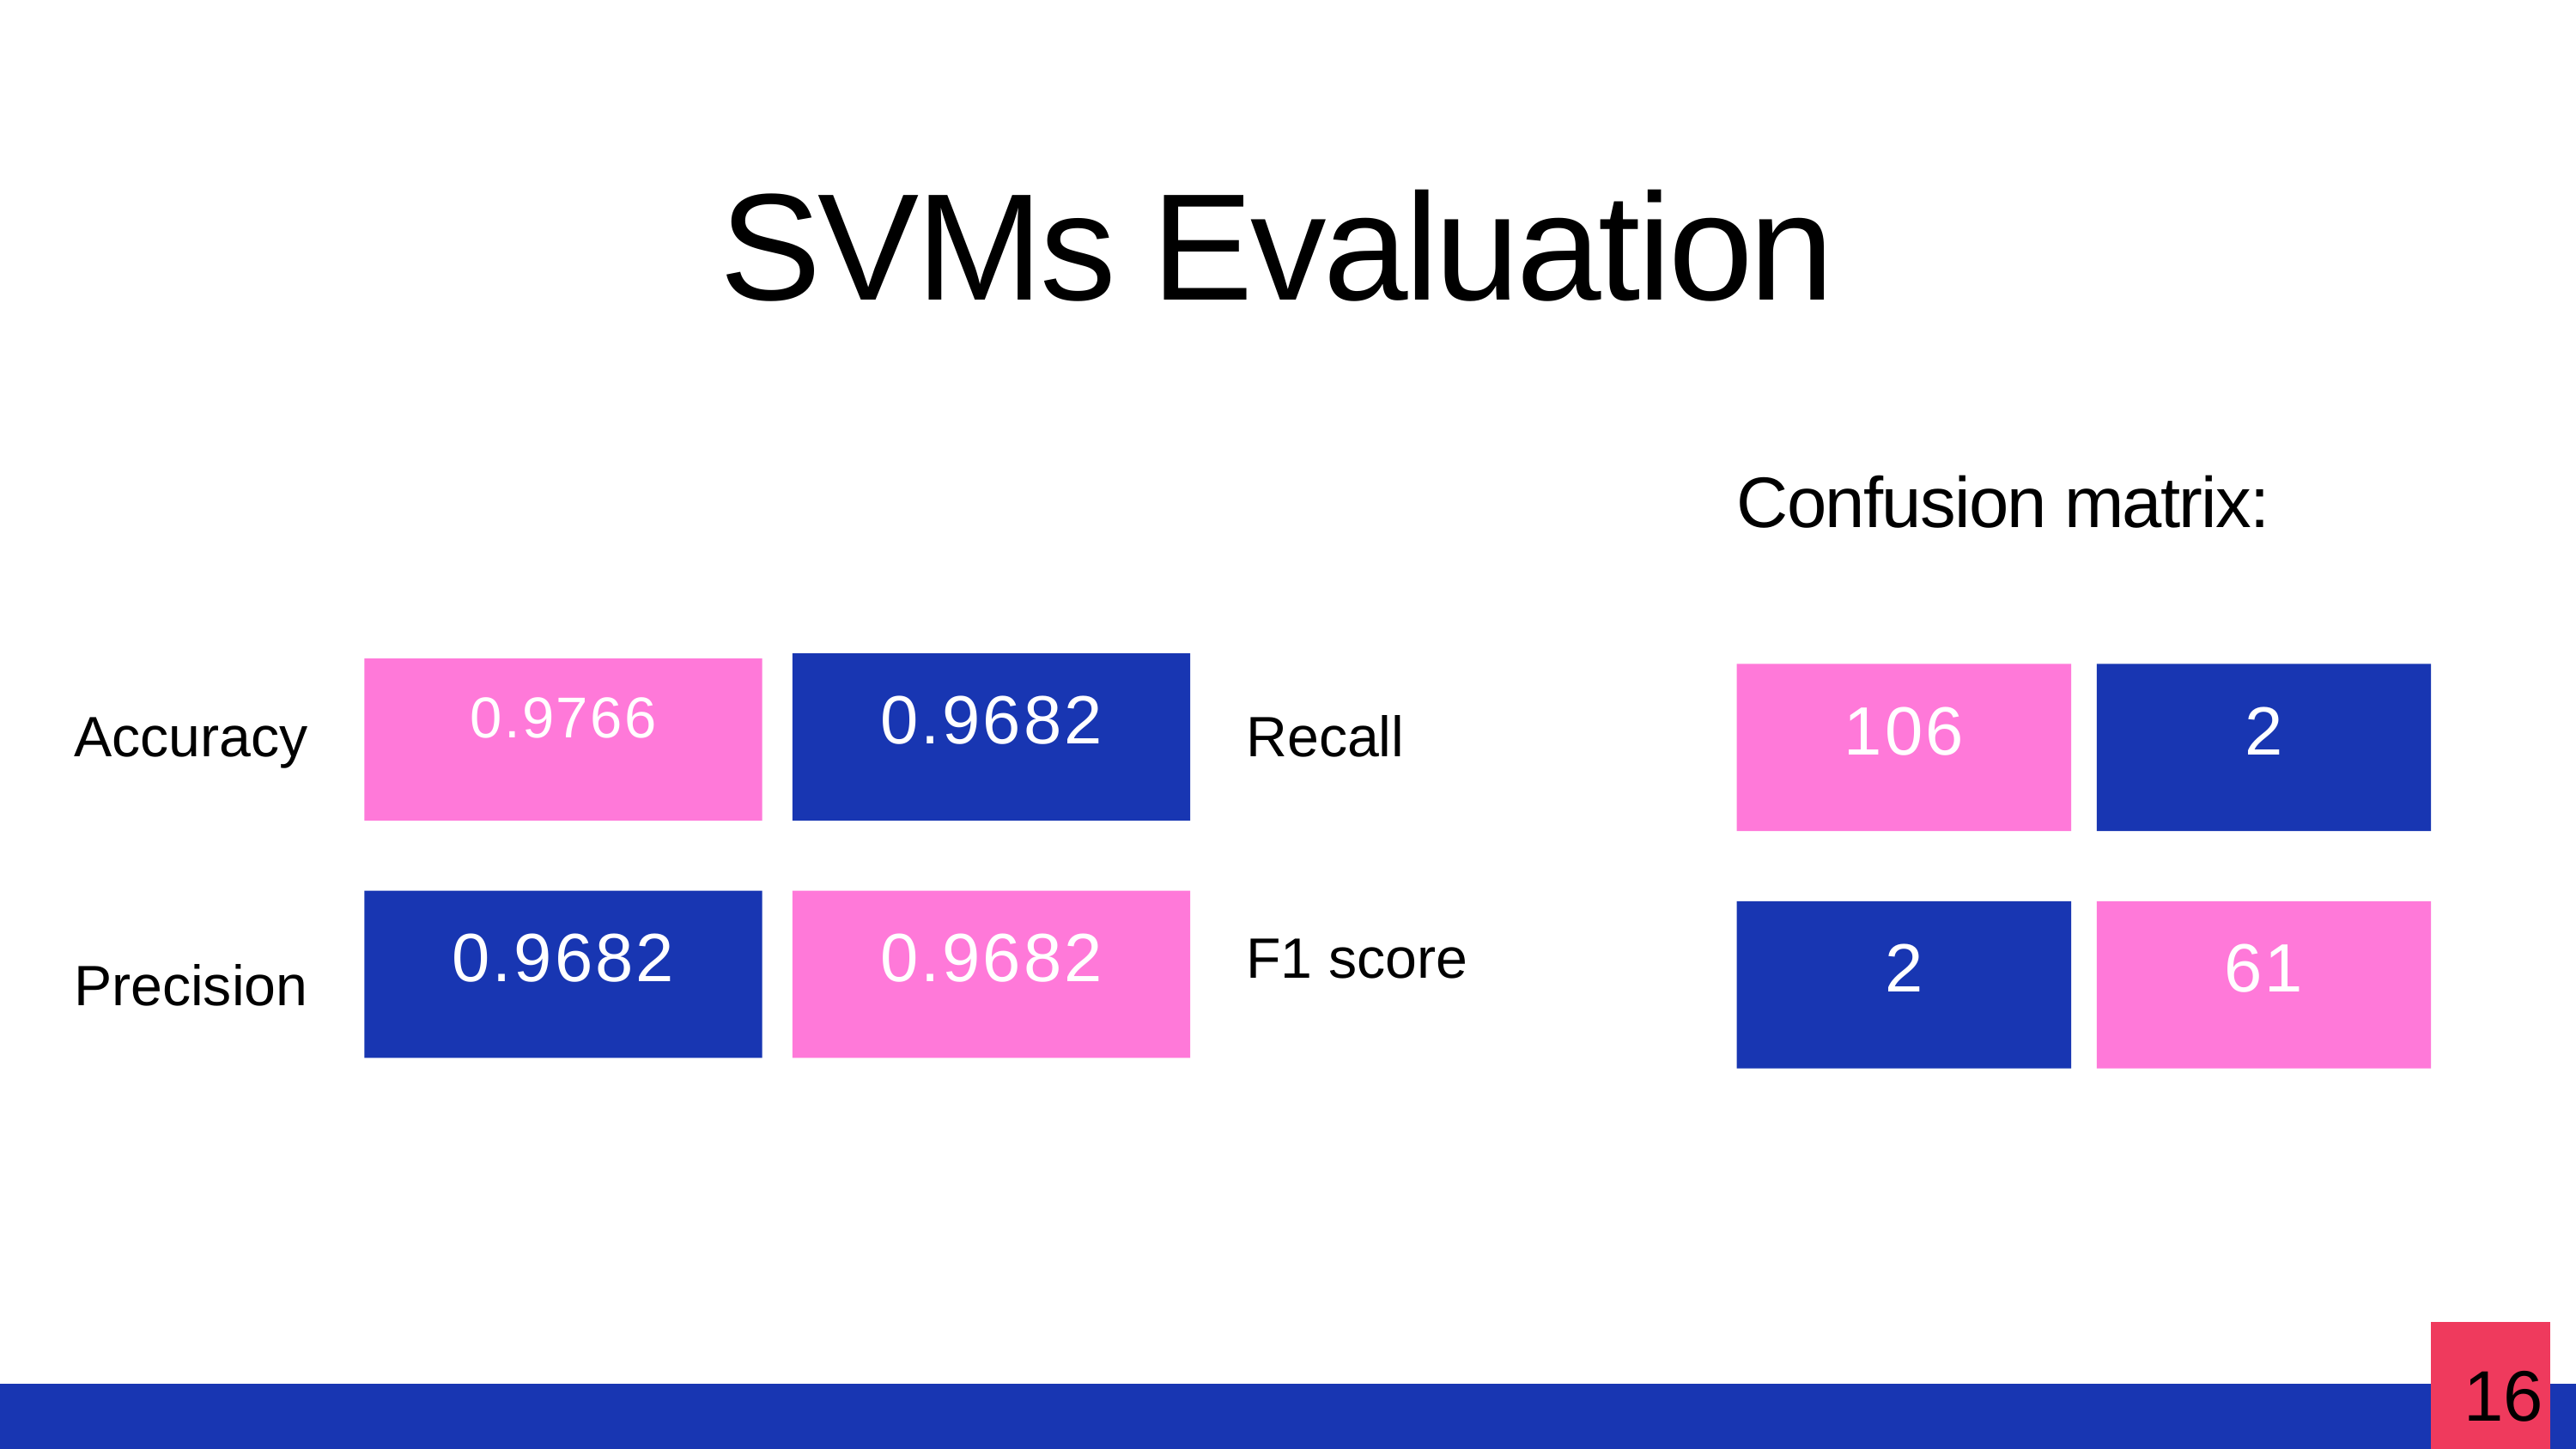

SVMs Evaluation
Confusion matrix:

0.9682

0.9766

106

2
Accuracy
Recall

0.9682

0.9682

2

61
F1 score
Precision

16